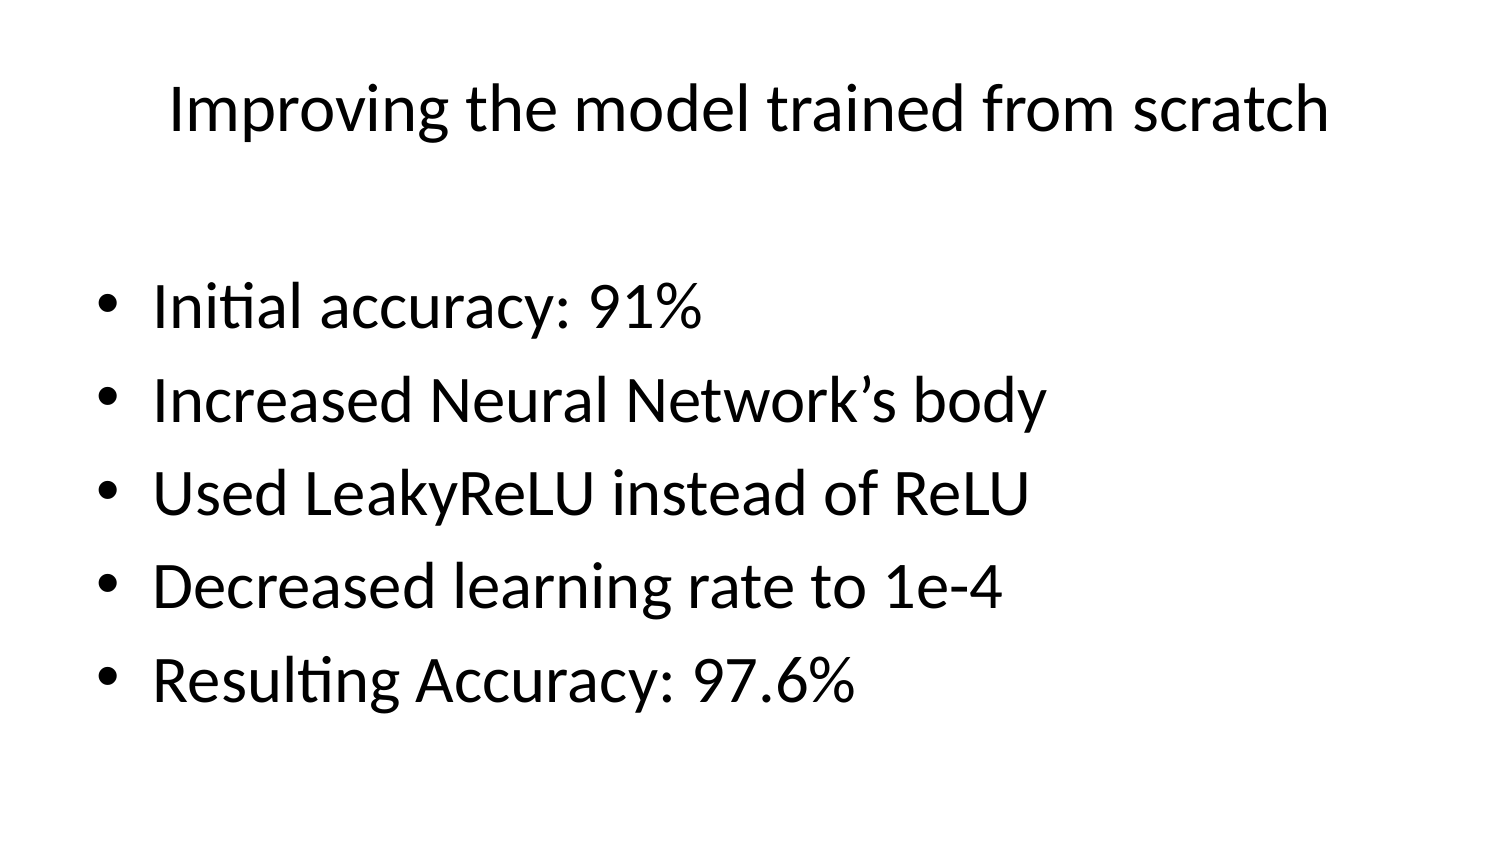

Improving the model trained from scratch
Initial accuracy: 91%
Increased Neural Network’s body
Used LeakyReLU instead of ReLU
Decreased learning rate to 1e-4
Resulting Accuracy: 97.6%